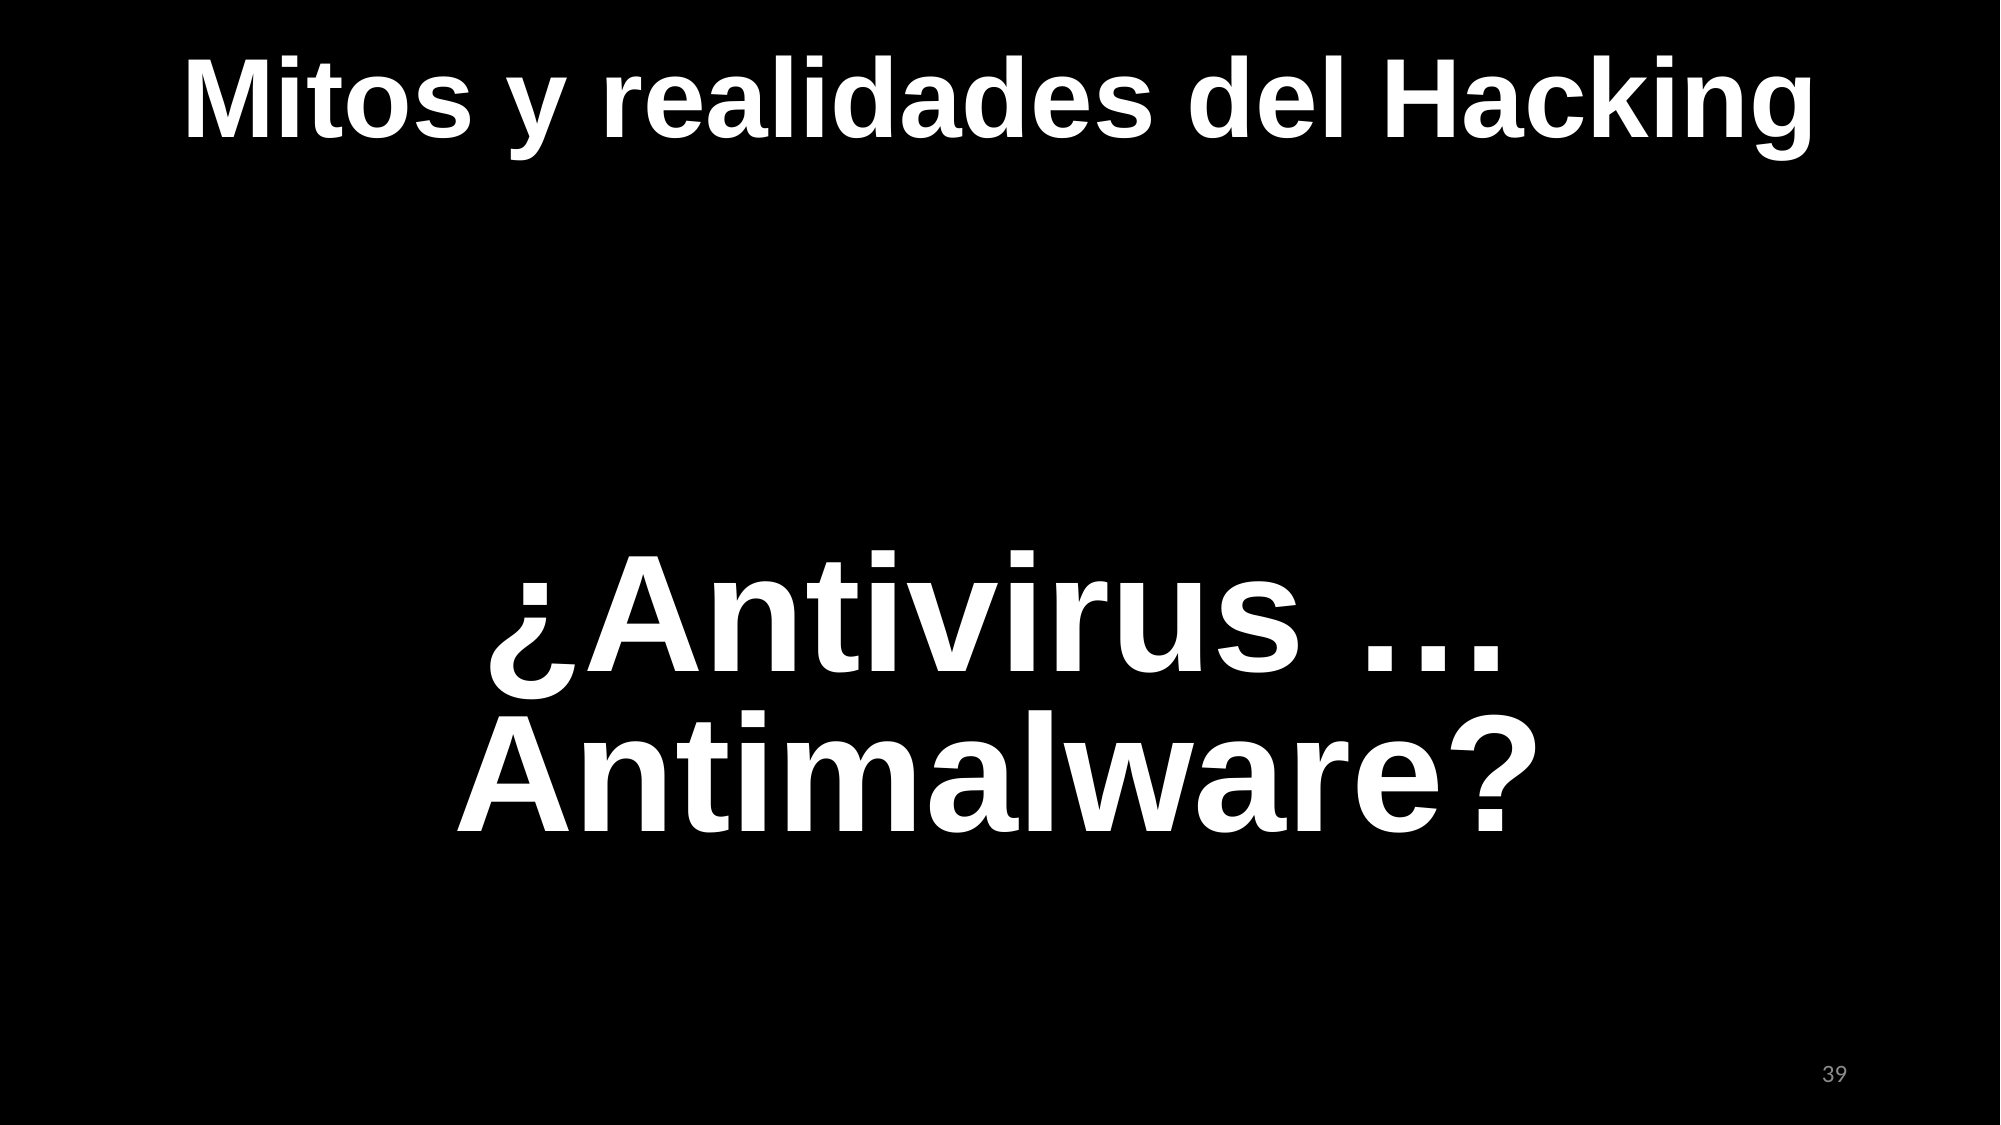

Mitos y realidades del Hacking

¿Antivirus …

Antimalware?

39